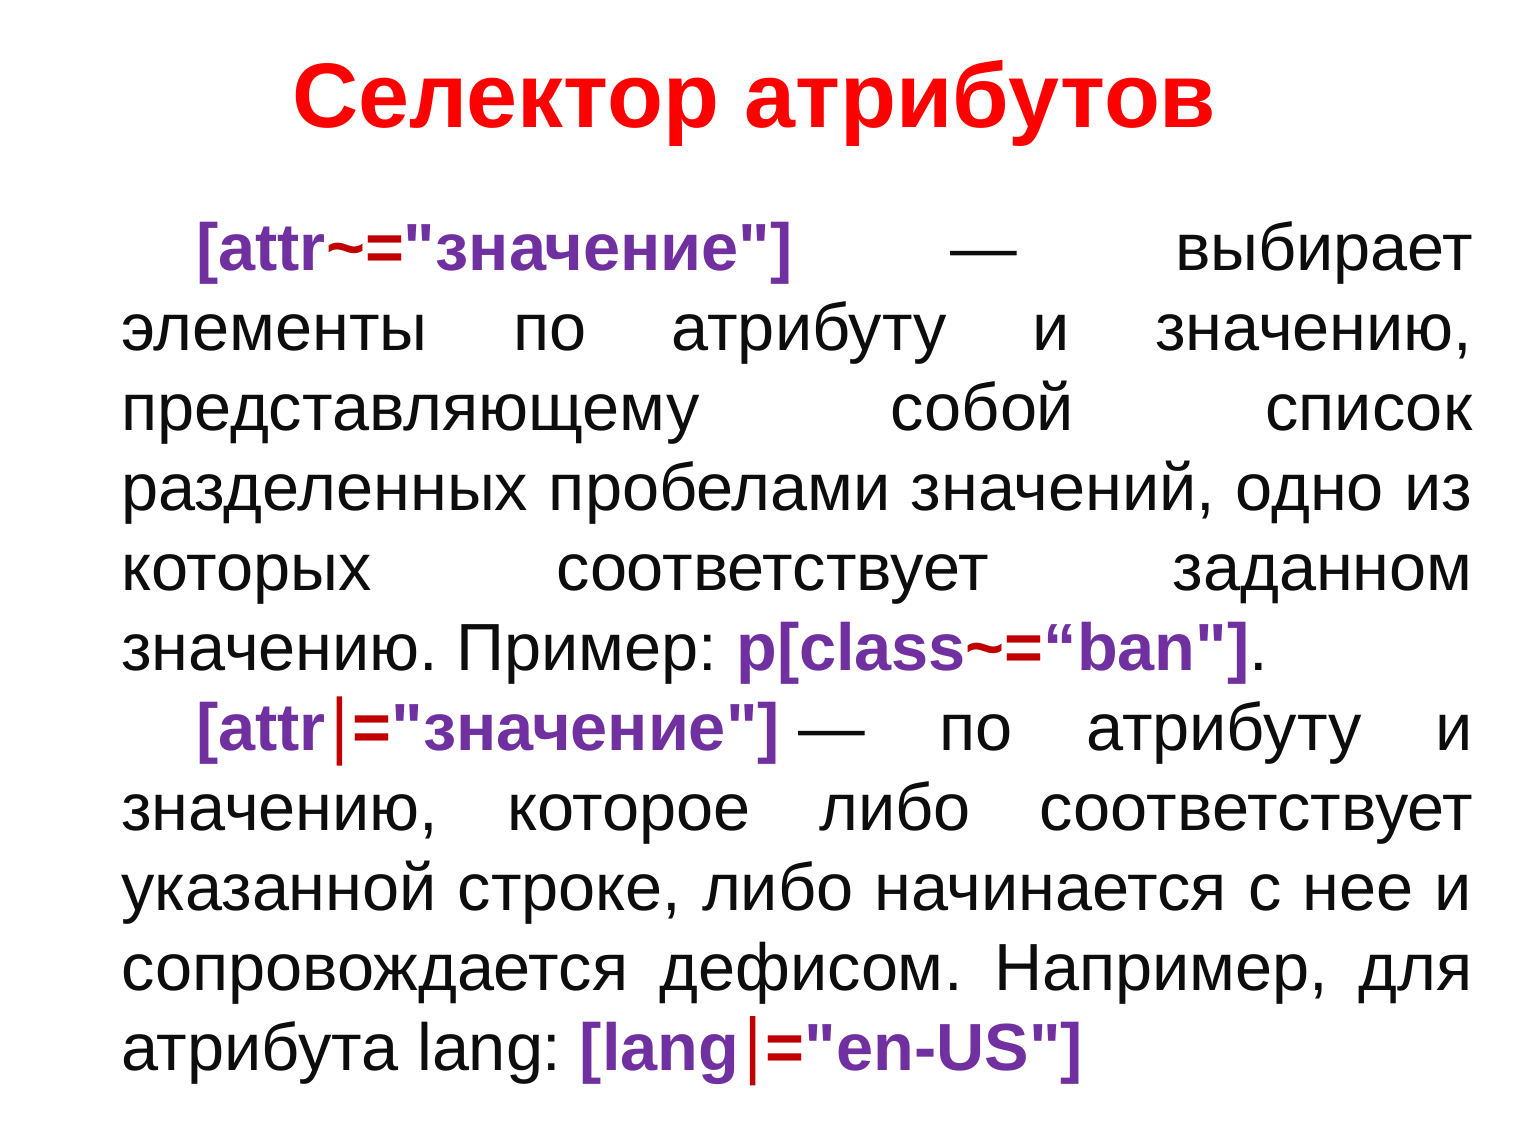

# Селектор атрибутов

[attr~="значение"] — выбирает элементы по атрибуту и значению, представляющему собой список разделенных пробелами значений, одно из которых соответствует заданном значению. Пример: p[class~=“ban"].
[attr|="значение"] — по атрибуту и значению, которое либо соот­ветствует указанной строке, либо начинается с нее и сопровождается дефисом. Например, для атрибута lang: [lang|="en-US"]